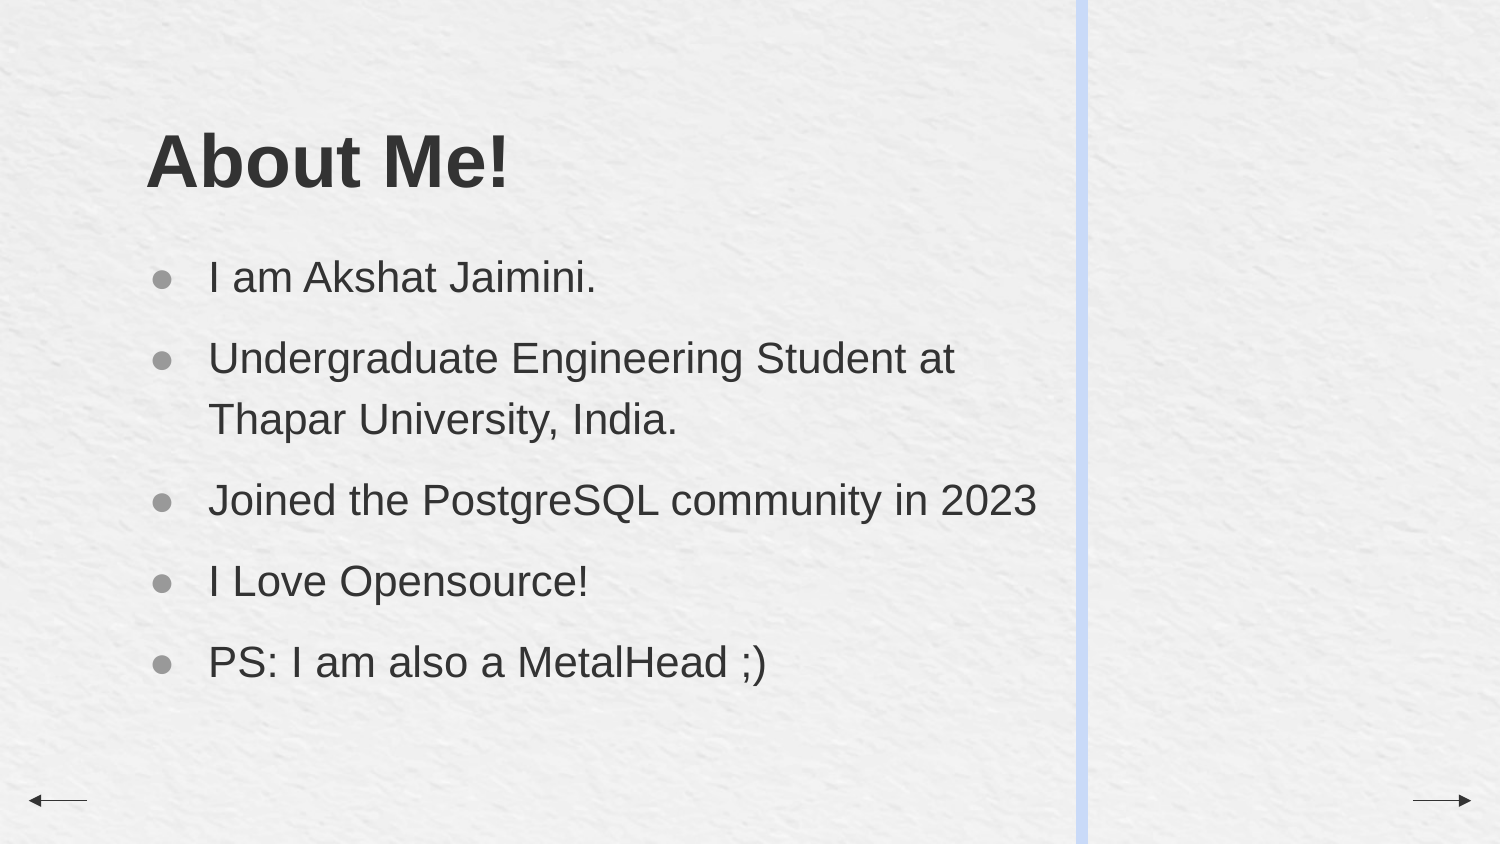

# About Me!
I am Akshat Jaimini.
Undergraduate Engineering Student at Thapar University, India.
Joined the PostgreSQL community in 2023
I Love Opensource!
PS: I am also a MetalHead ;)